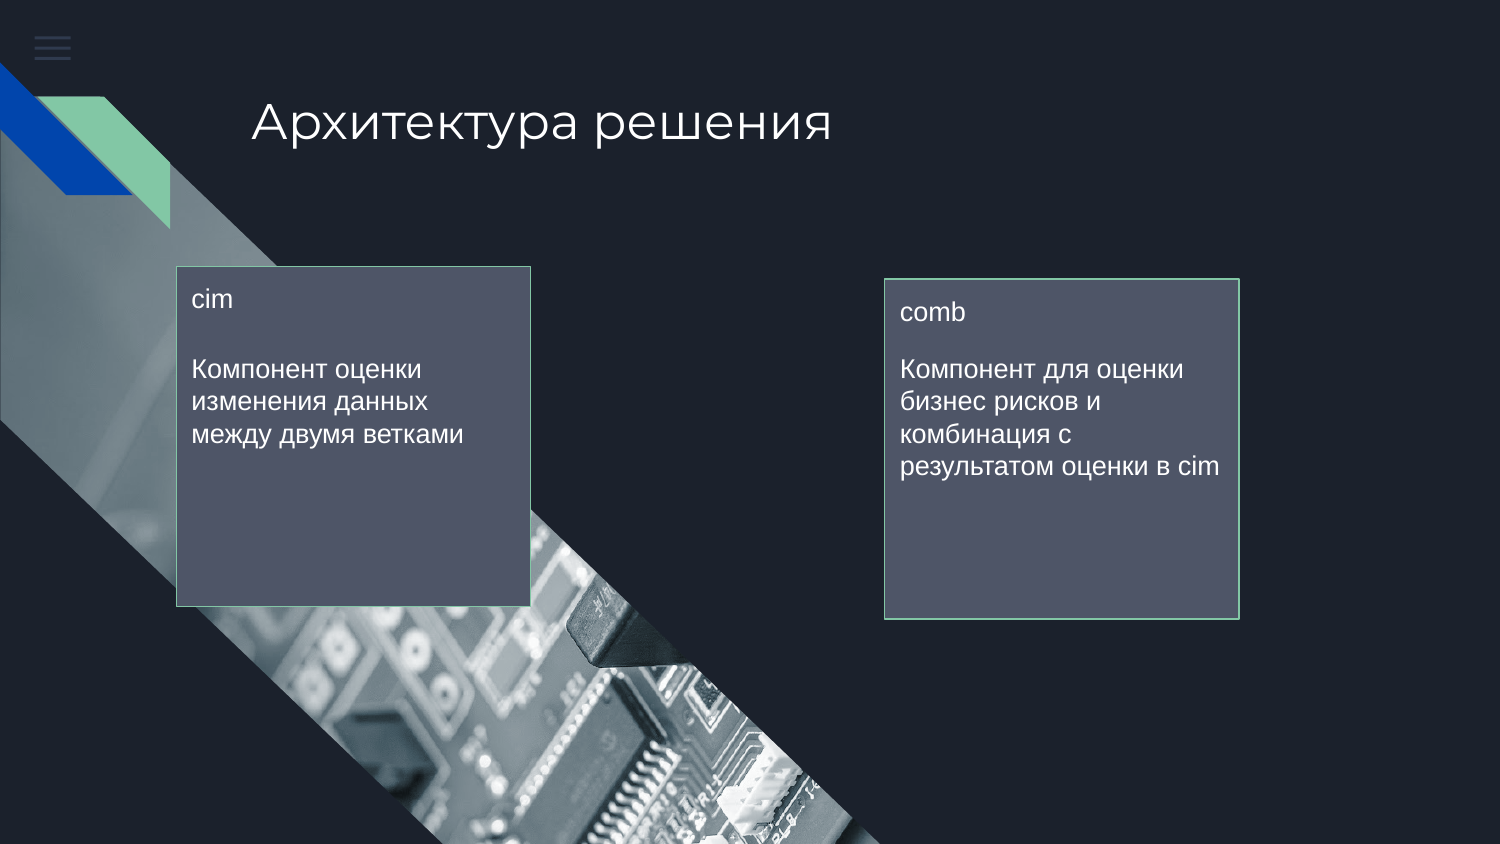

# Архитектура решения

cim

comb
Компонент оценки изменения данных между двумя ветками
Компонент для оценки бизнес рисков и комбинация с результатом оценки в cim